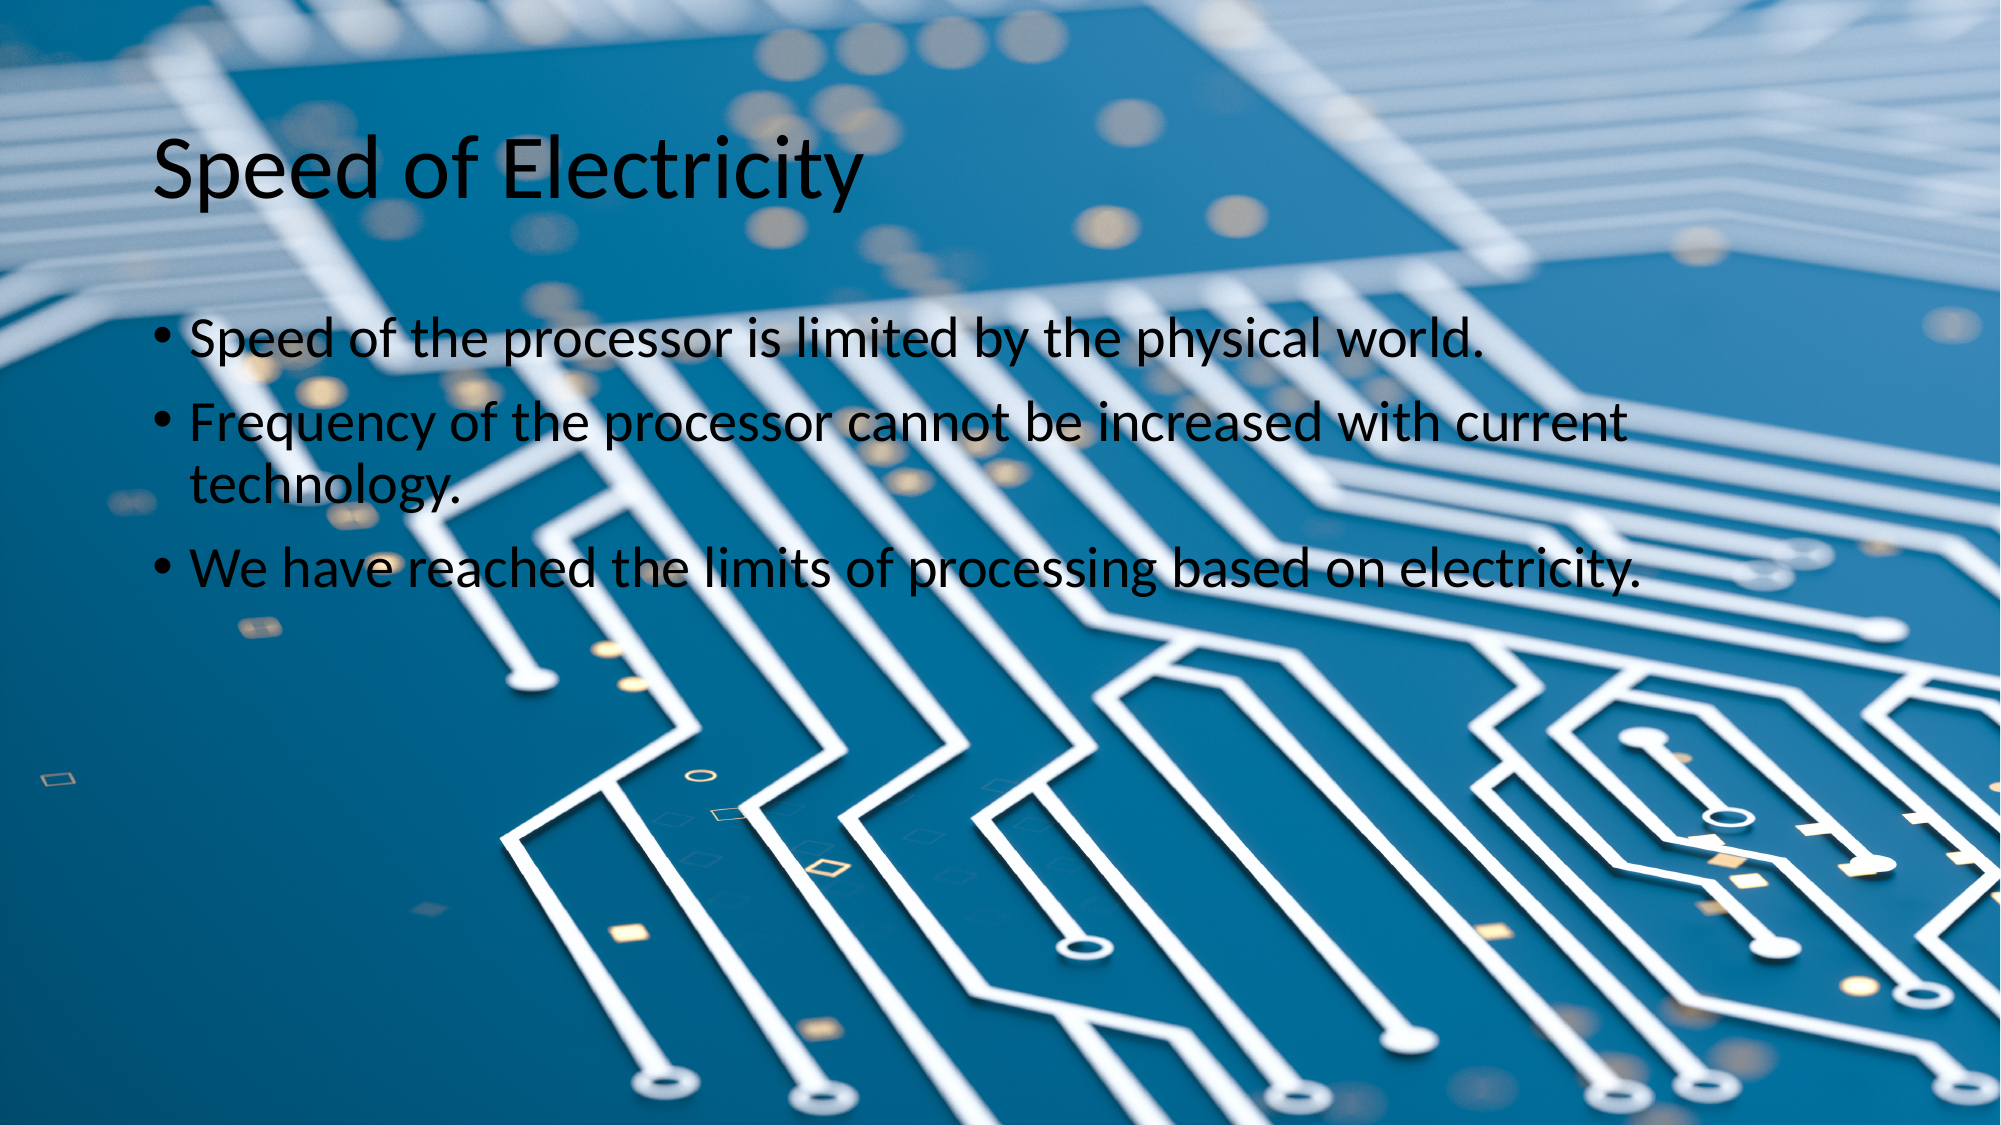

# Speed of Electricity
Speed of the processor is limited by the physical world.
Frequency of the processor cannot be increased with current technology.
We have reached the limits of processing based on electricity.